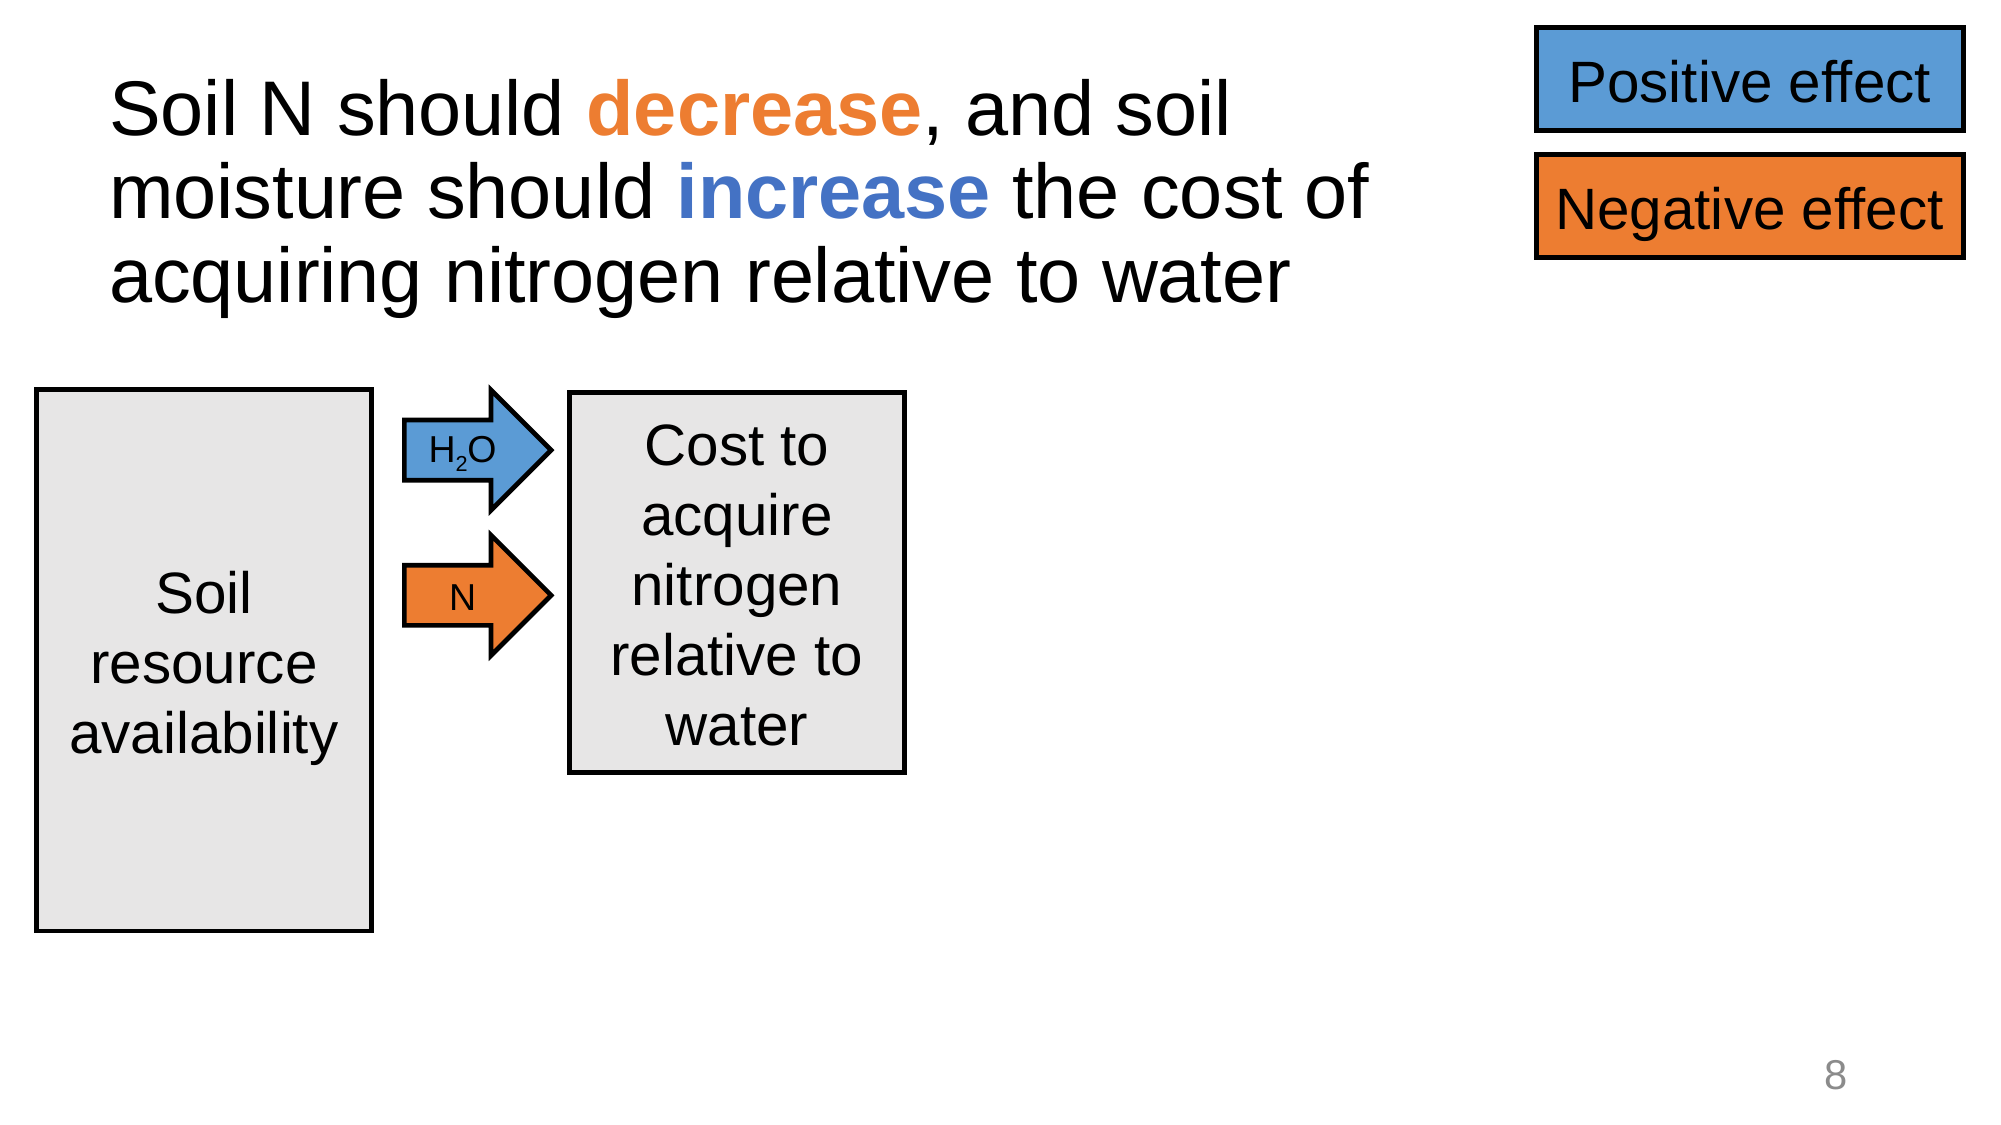

Positive effect
# Soil N should decrease, and soil moisture should increase the cost of acquiring nitrogen relative to water
Negative effect
Soil resource availability
H2O
Cost to acquire nitrogen relative to water
N
8